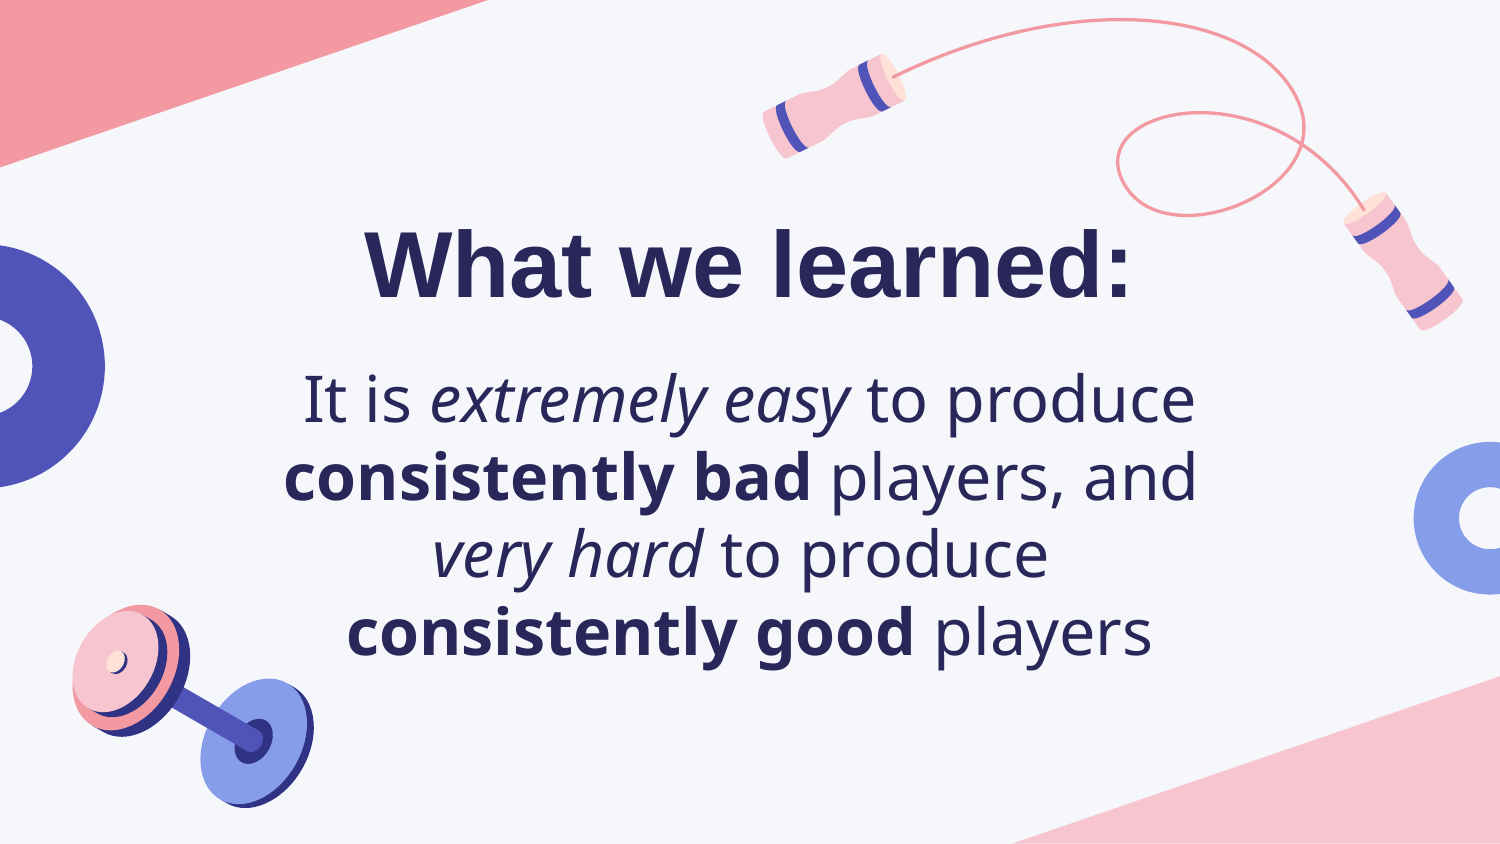

# What we learned:
It is extremely easy to produce consistently bad players, and
very hard to produce
consistently good players